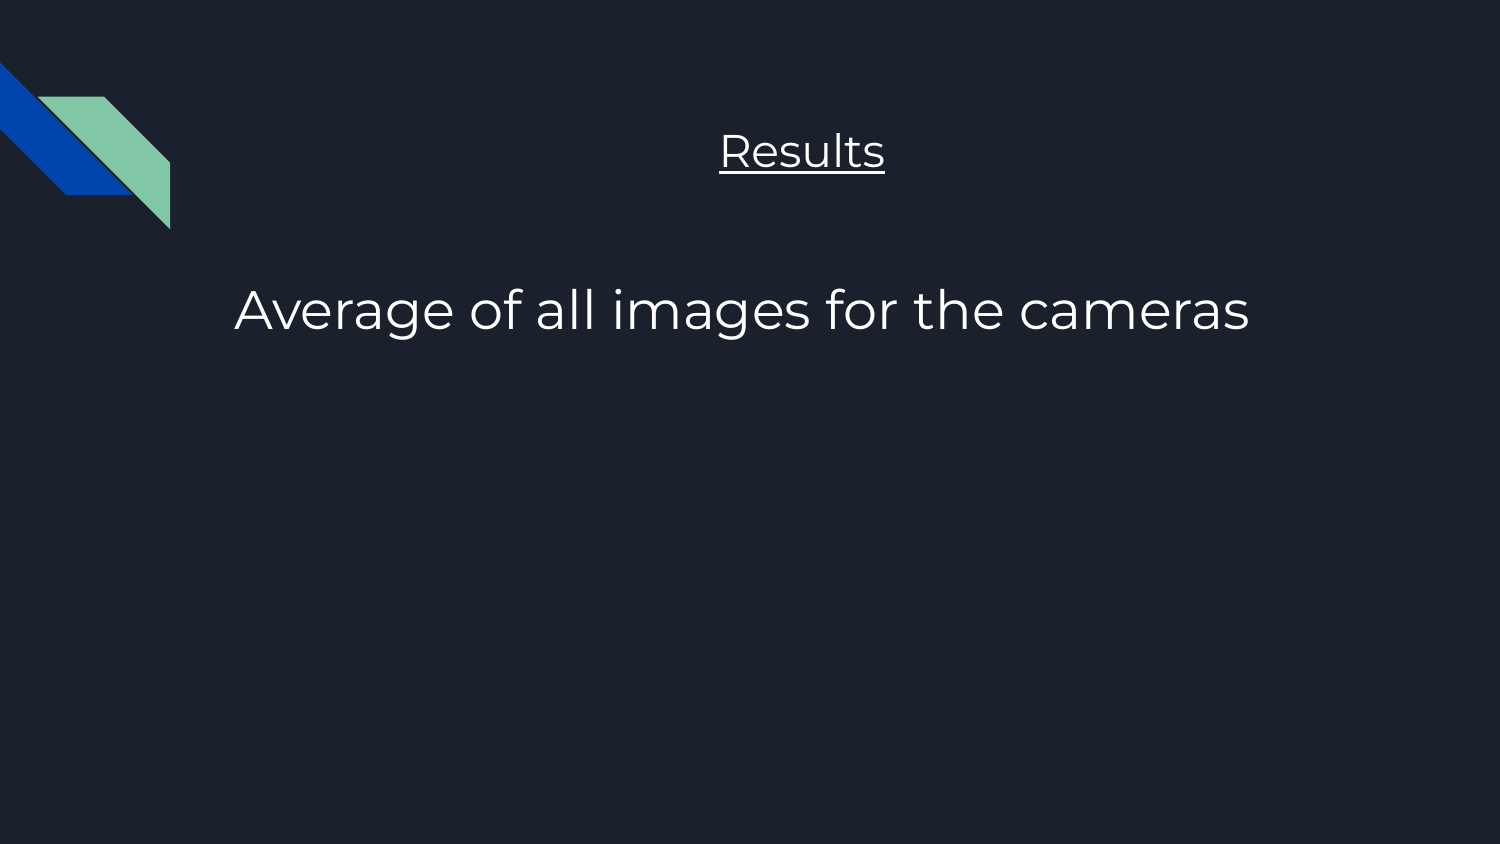

# Results
Average of all images for the cameras